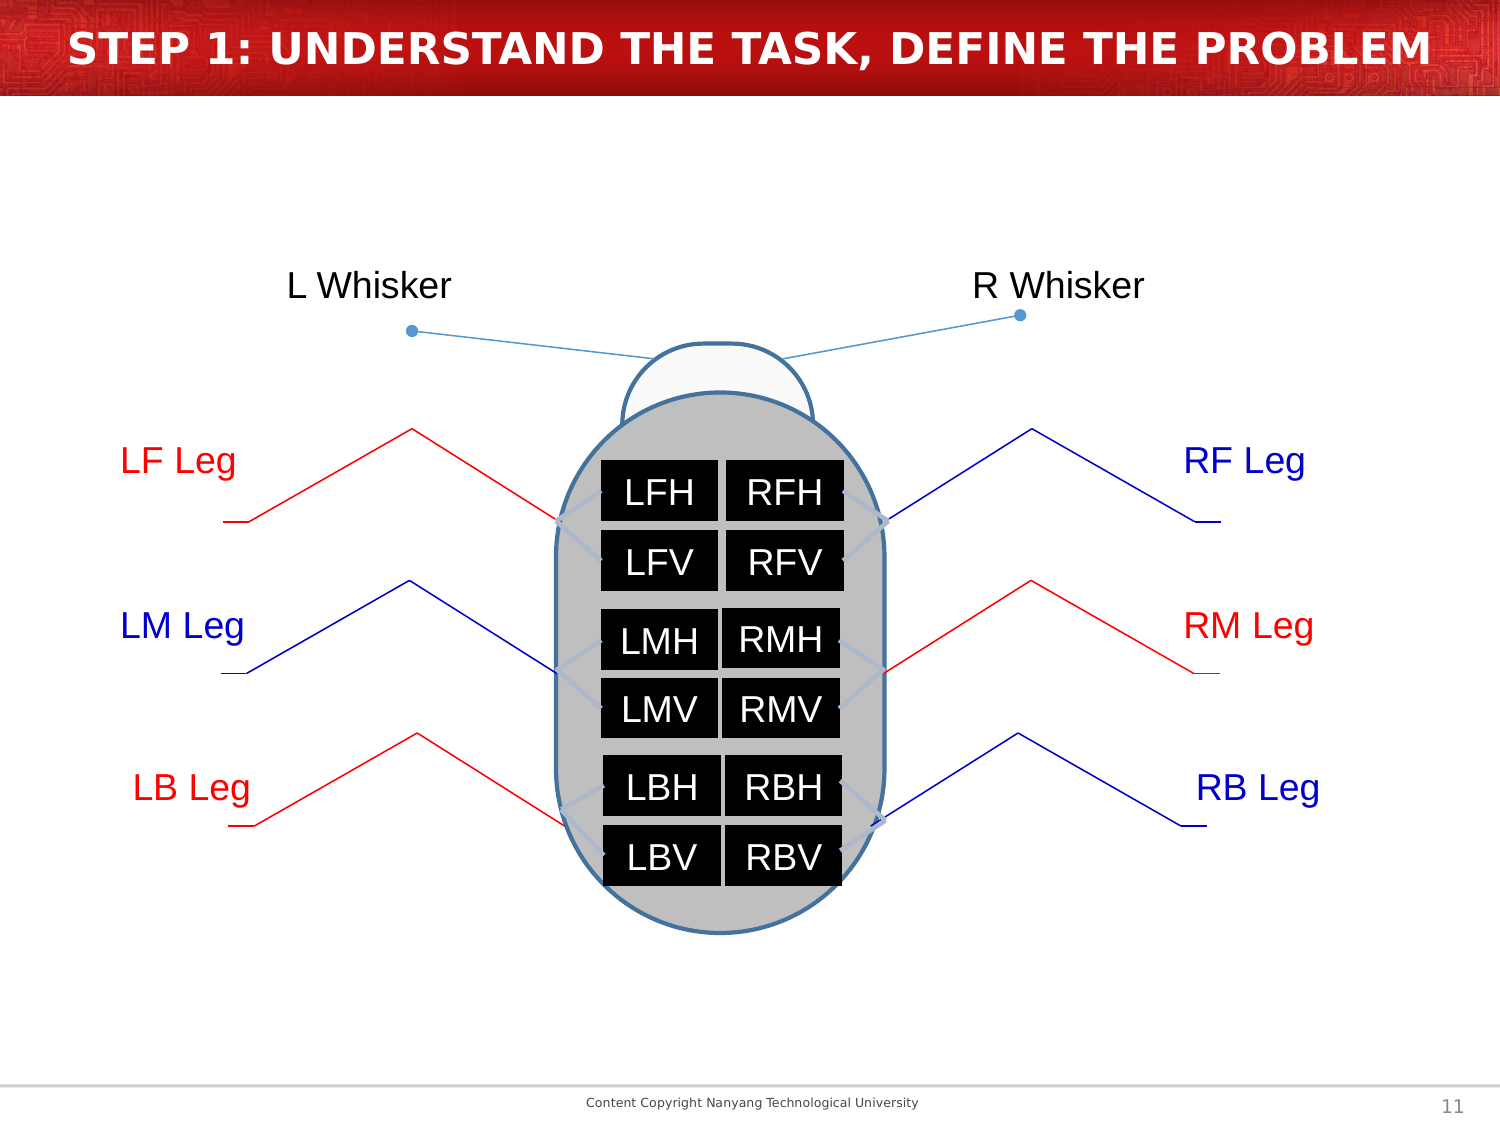

# STEP 1: UNDERSTAND THE TASK, DEFINE THE PROBLEM
L Whisker
R Whisker

RF Leg
LF Leg
LFH
LFV
RFH
RFV
RM Leg
LM Leg
RMH
RMV
LMH
LMV
LBH
RBH
RB Leg
LB Leg
RBV
LBV